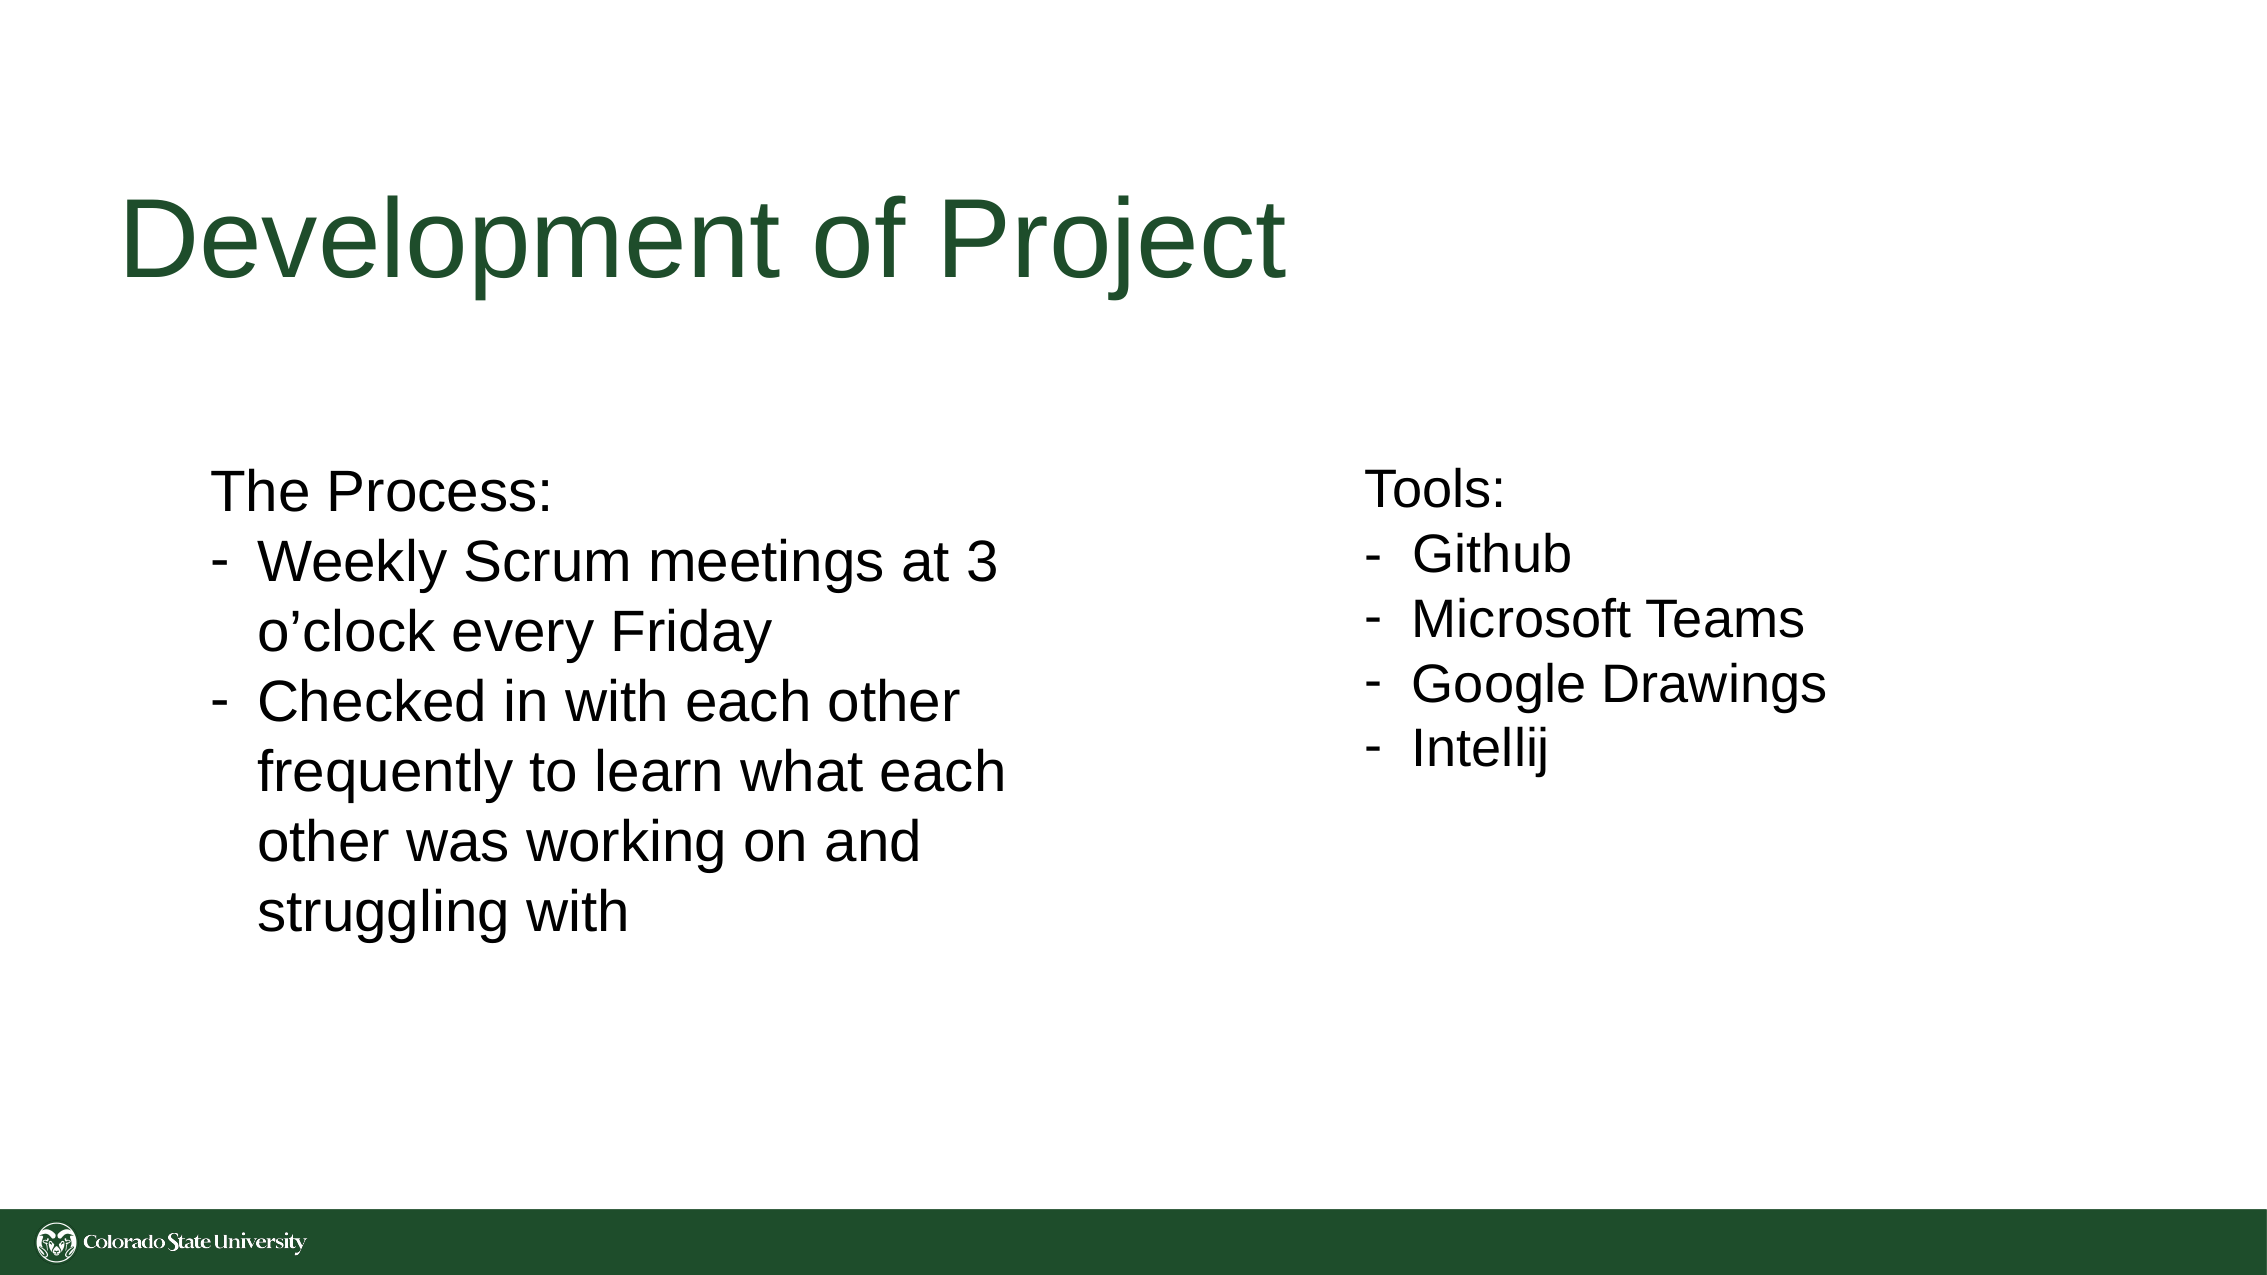

# Development of Project
The Process:
Weekly Scrum meetings at 3 o’clock every Friday
Checked in with each other frequently to learn what each other was working on and struggling with

Tools:
-  Github
Microsoft Teams
Google Drawings
Intellij